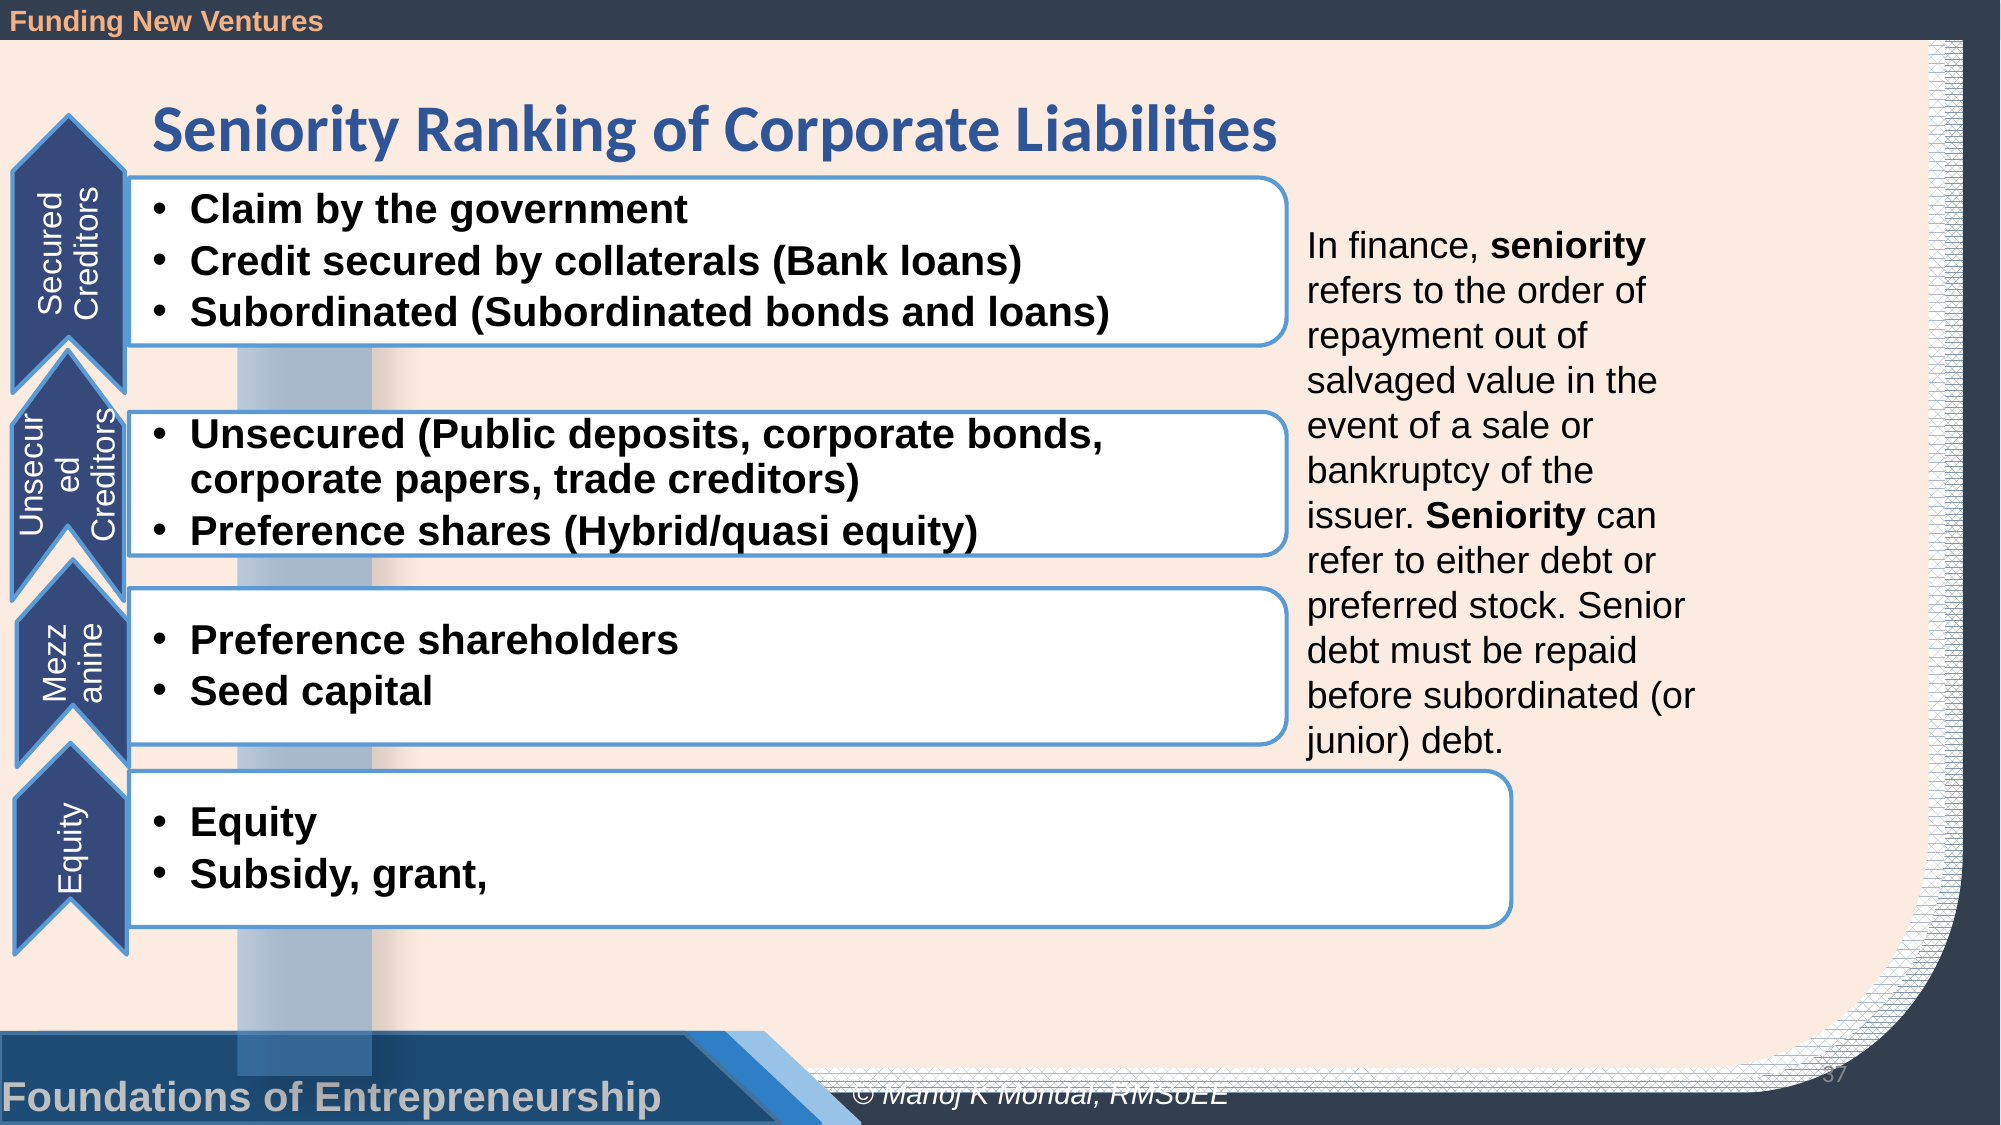

# Seniority Ranking of Corporate Liabilities
Secured Creditors
Claim by the government
Credit secured by collaterals (Bank loans)
Subordinated (Subordinated bonds and loans)

In finance, seniority refers to the order of repayment out of salvaged value in the event of a sale or bankruptcy of the issuer. Seniority can refer to either debt or preferred stock. Senior debt must be repaid before subordinated (or junior) debt.
Unsecured Creditors
Unsecured (Public deposits, corporate bonds, corporate papers, trade creditors)
Preference shares (Hybrid/quasi equity)
Mezzanine
Preference shareholders
Seed capital
Equity
Equity
Subsidy, grant,
37